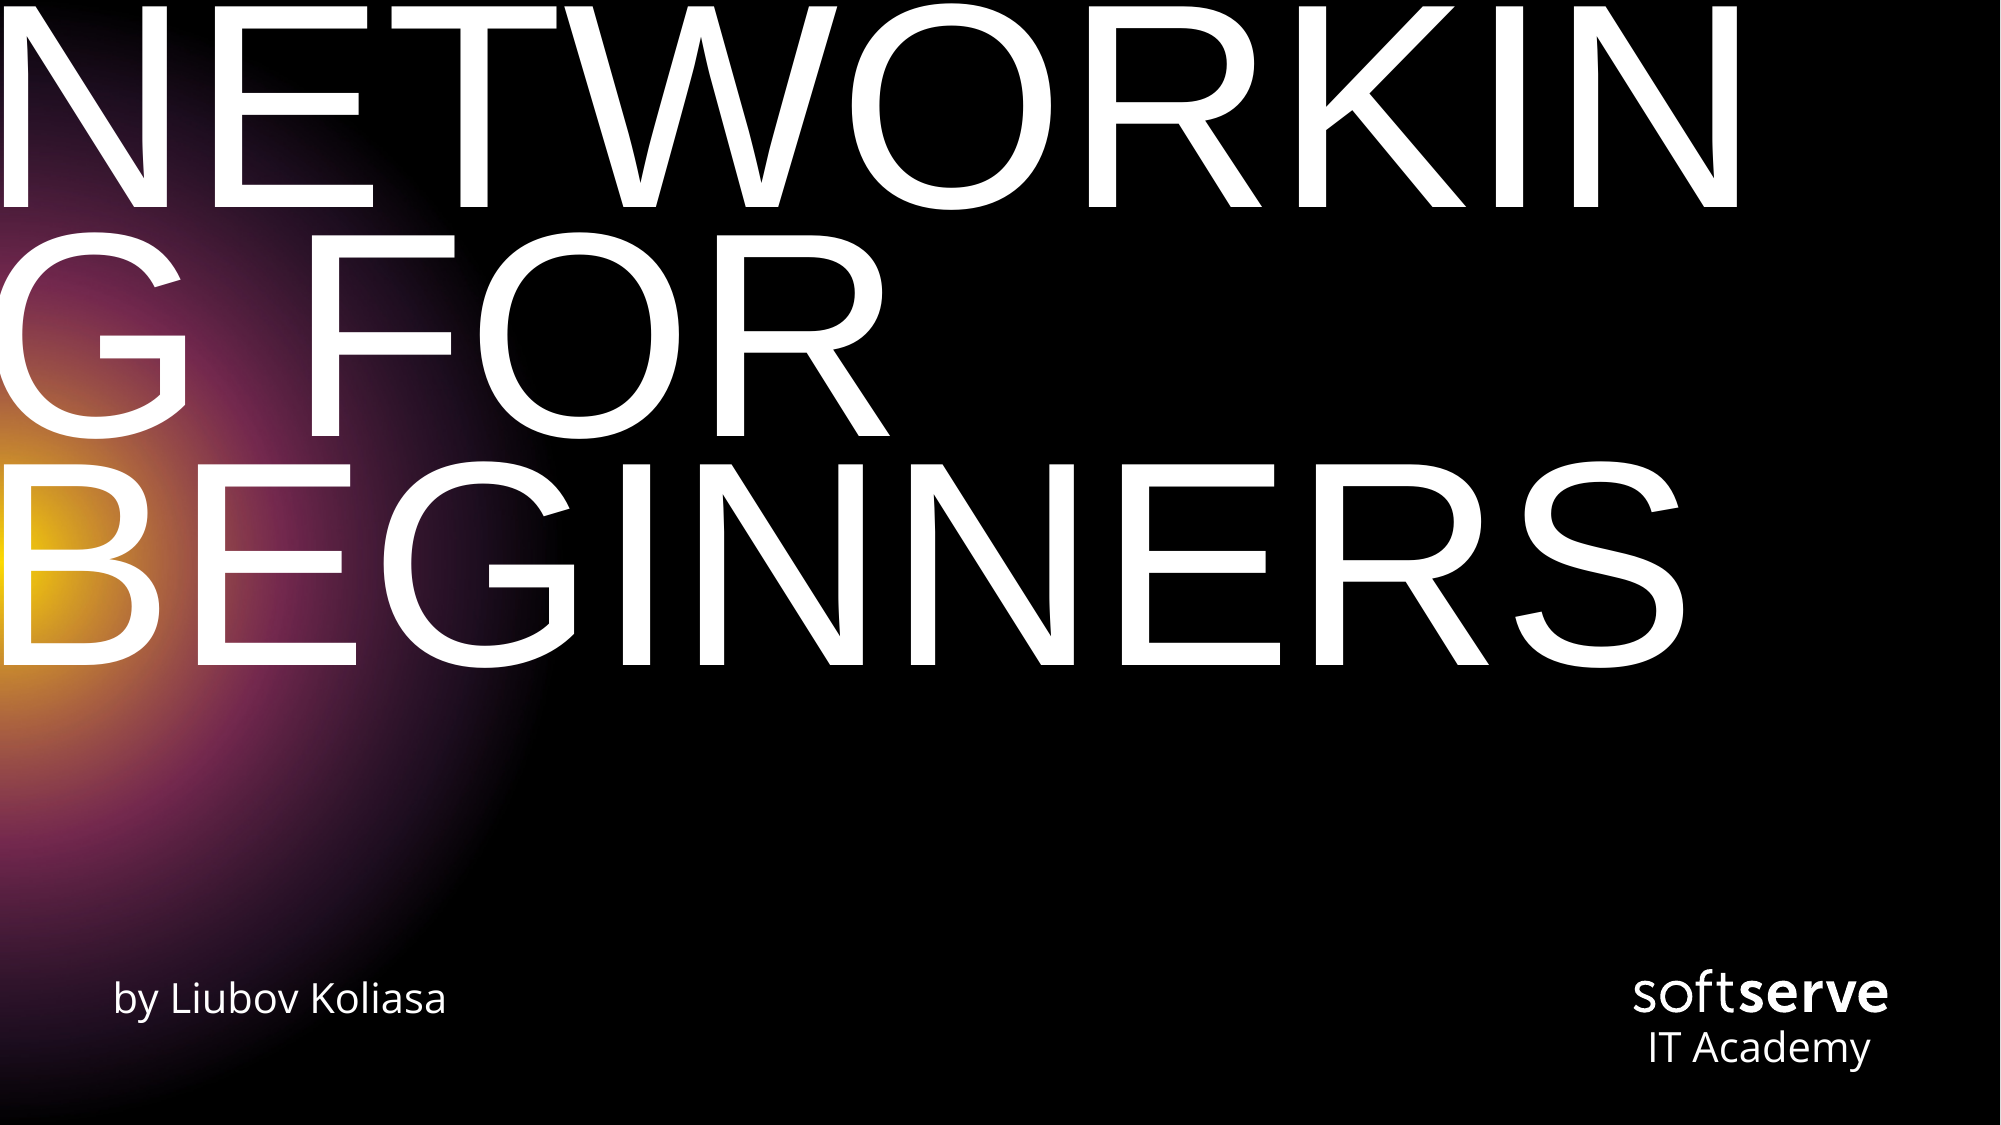

# NETWORKING FOR BEGINNERS
by Liubov Koliasa
IT Academy